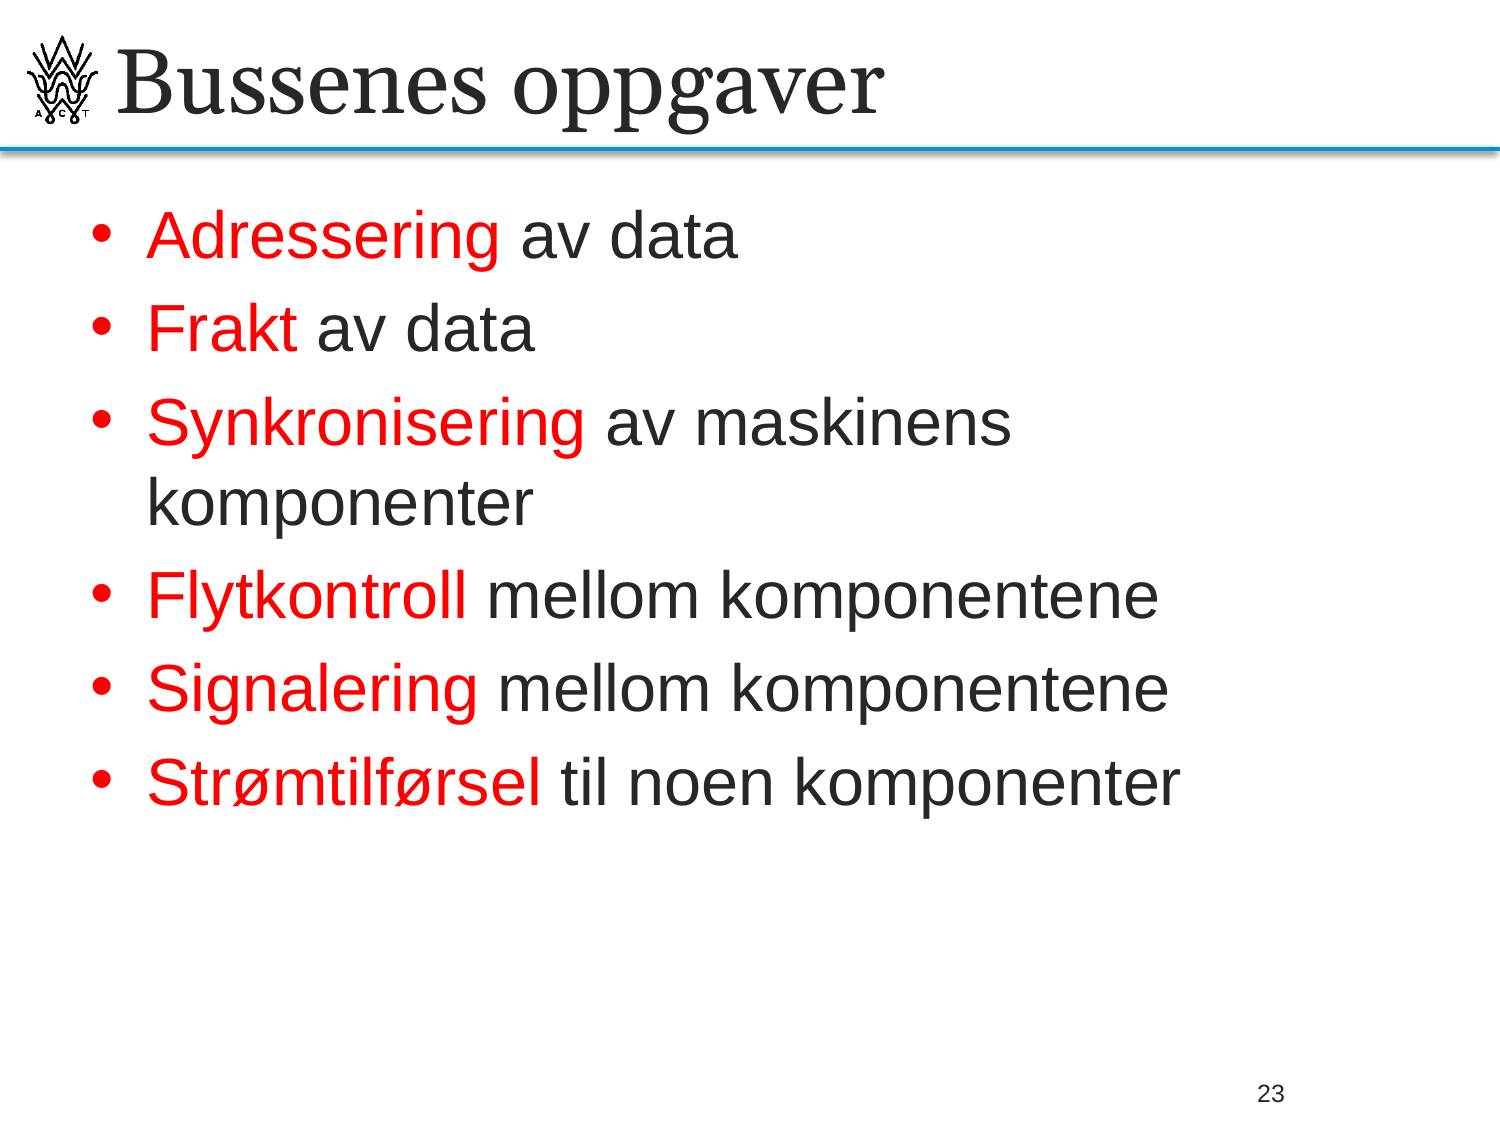

# Bussenes oppgaver
Adressering av data
Frakt av data
Synkronisering av maskinens komponenter
Flytkontroll mellom komponentene
Signalering mellom komponentene
Strømtilførsel til noen komponenter
26.09.2013
Bjørn O. Listog -- blistog@nith.no
23